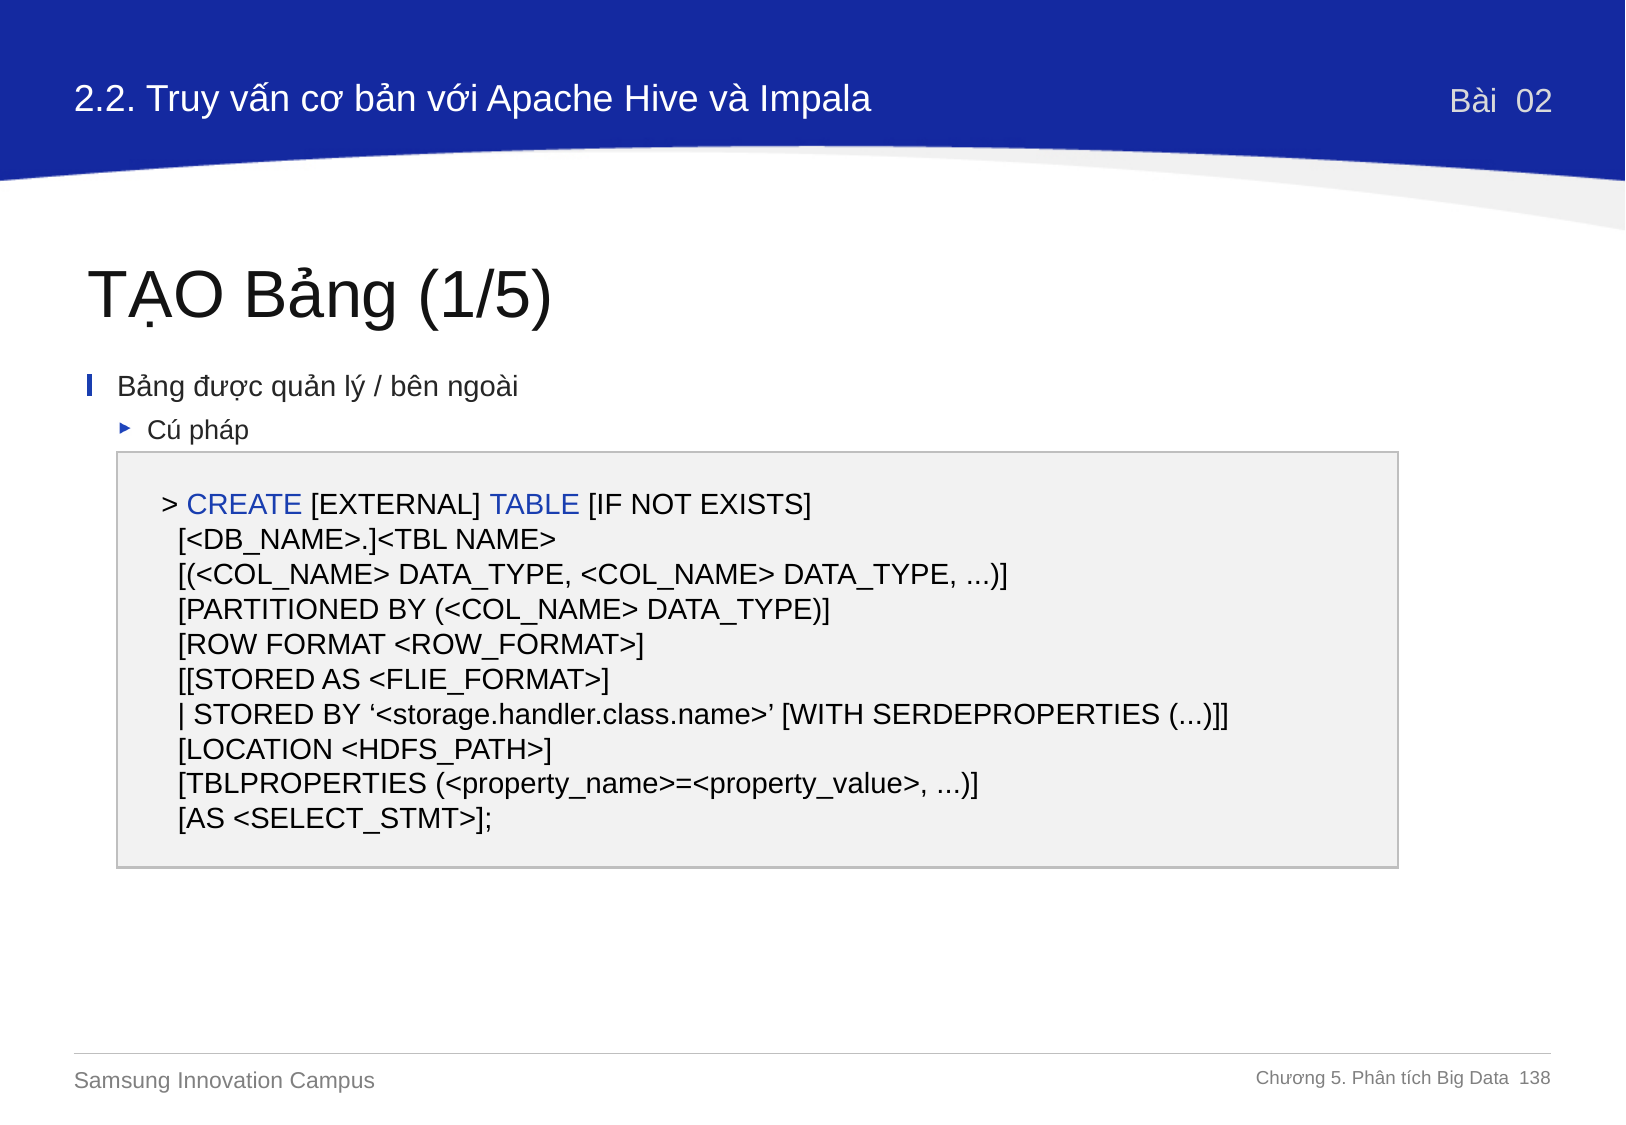

2.2. Truy vấn cơ bản với Apache Hive và Impala
Bài  02
TẠO Bảng (1/5)
Bảng được quản lý / bên ngoài
Cú pháp
> CREATE [EXTERNAL] TABLE [IF NOT EXISTS]
  [<DB_NAME>.]<TBL NAME>
  [(<COL_NAME> DATA_TYPE, <COL_NAME> DATA_TYPE, ...)]
  [PARTITIONED BY (<COL_NAME> DATA_TYPE)]
  [ROW FORMAT <ROW_FORMAT>]
  [[STORED AS <FLIE_FORMAT>]
  | STORED BY ‘<storage.handler.class.name>’ [WITH SERDEPROPERTIES (...)]]
  [LOCATION <HDFS_PATH>]
  [TBLPROPERTIES (<property_name>=<property_value>, ...)]
  [AS <SELECT_STMT>];